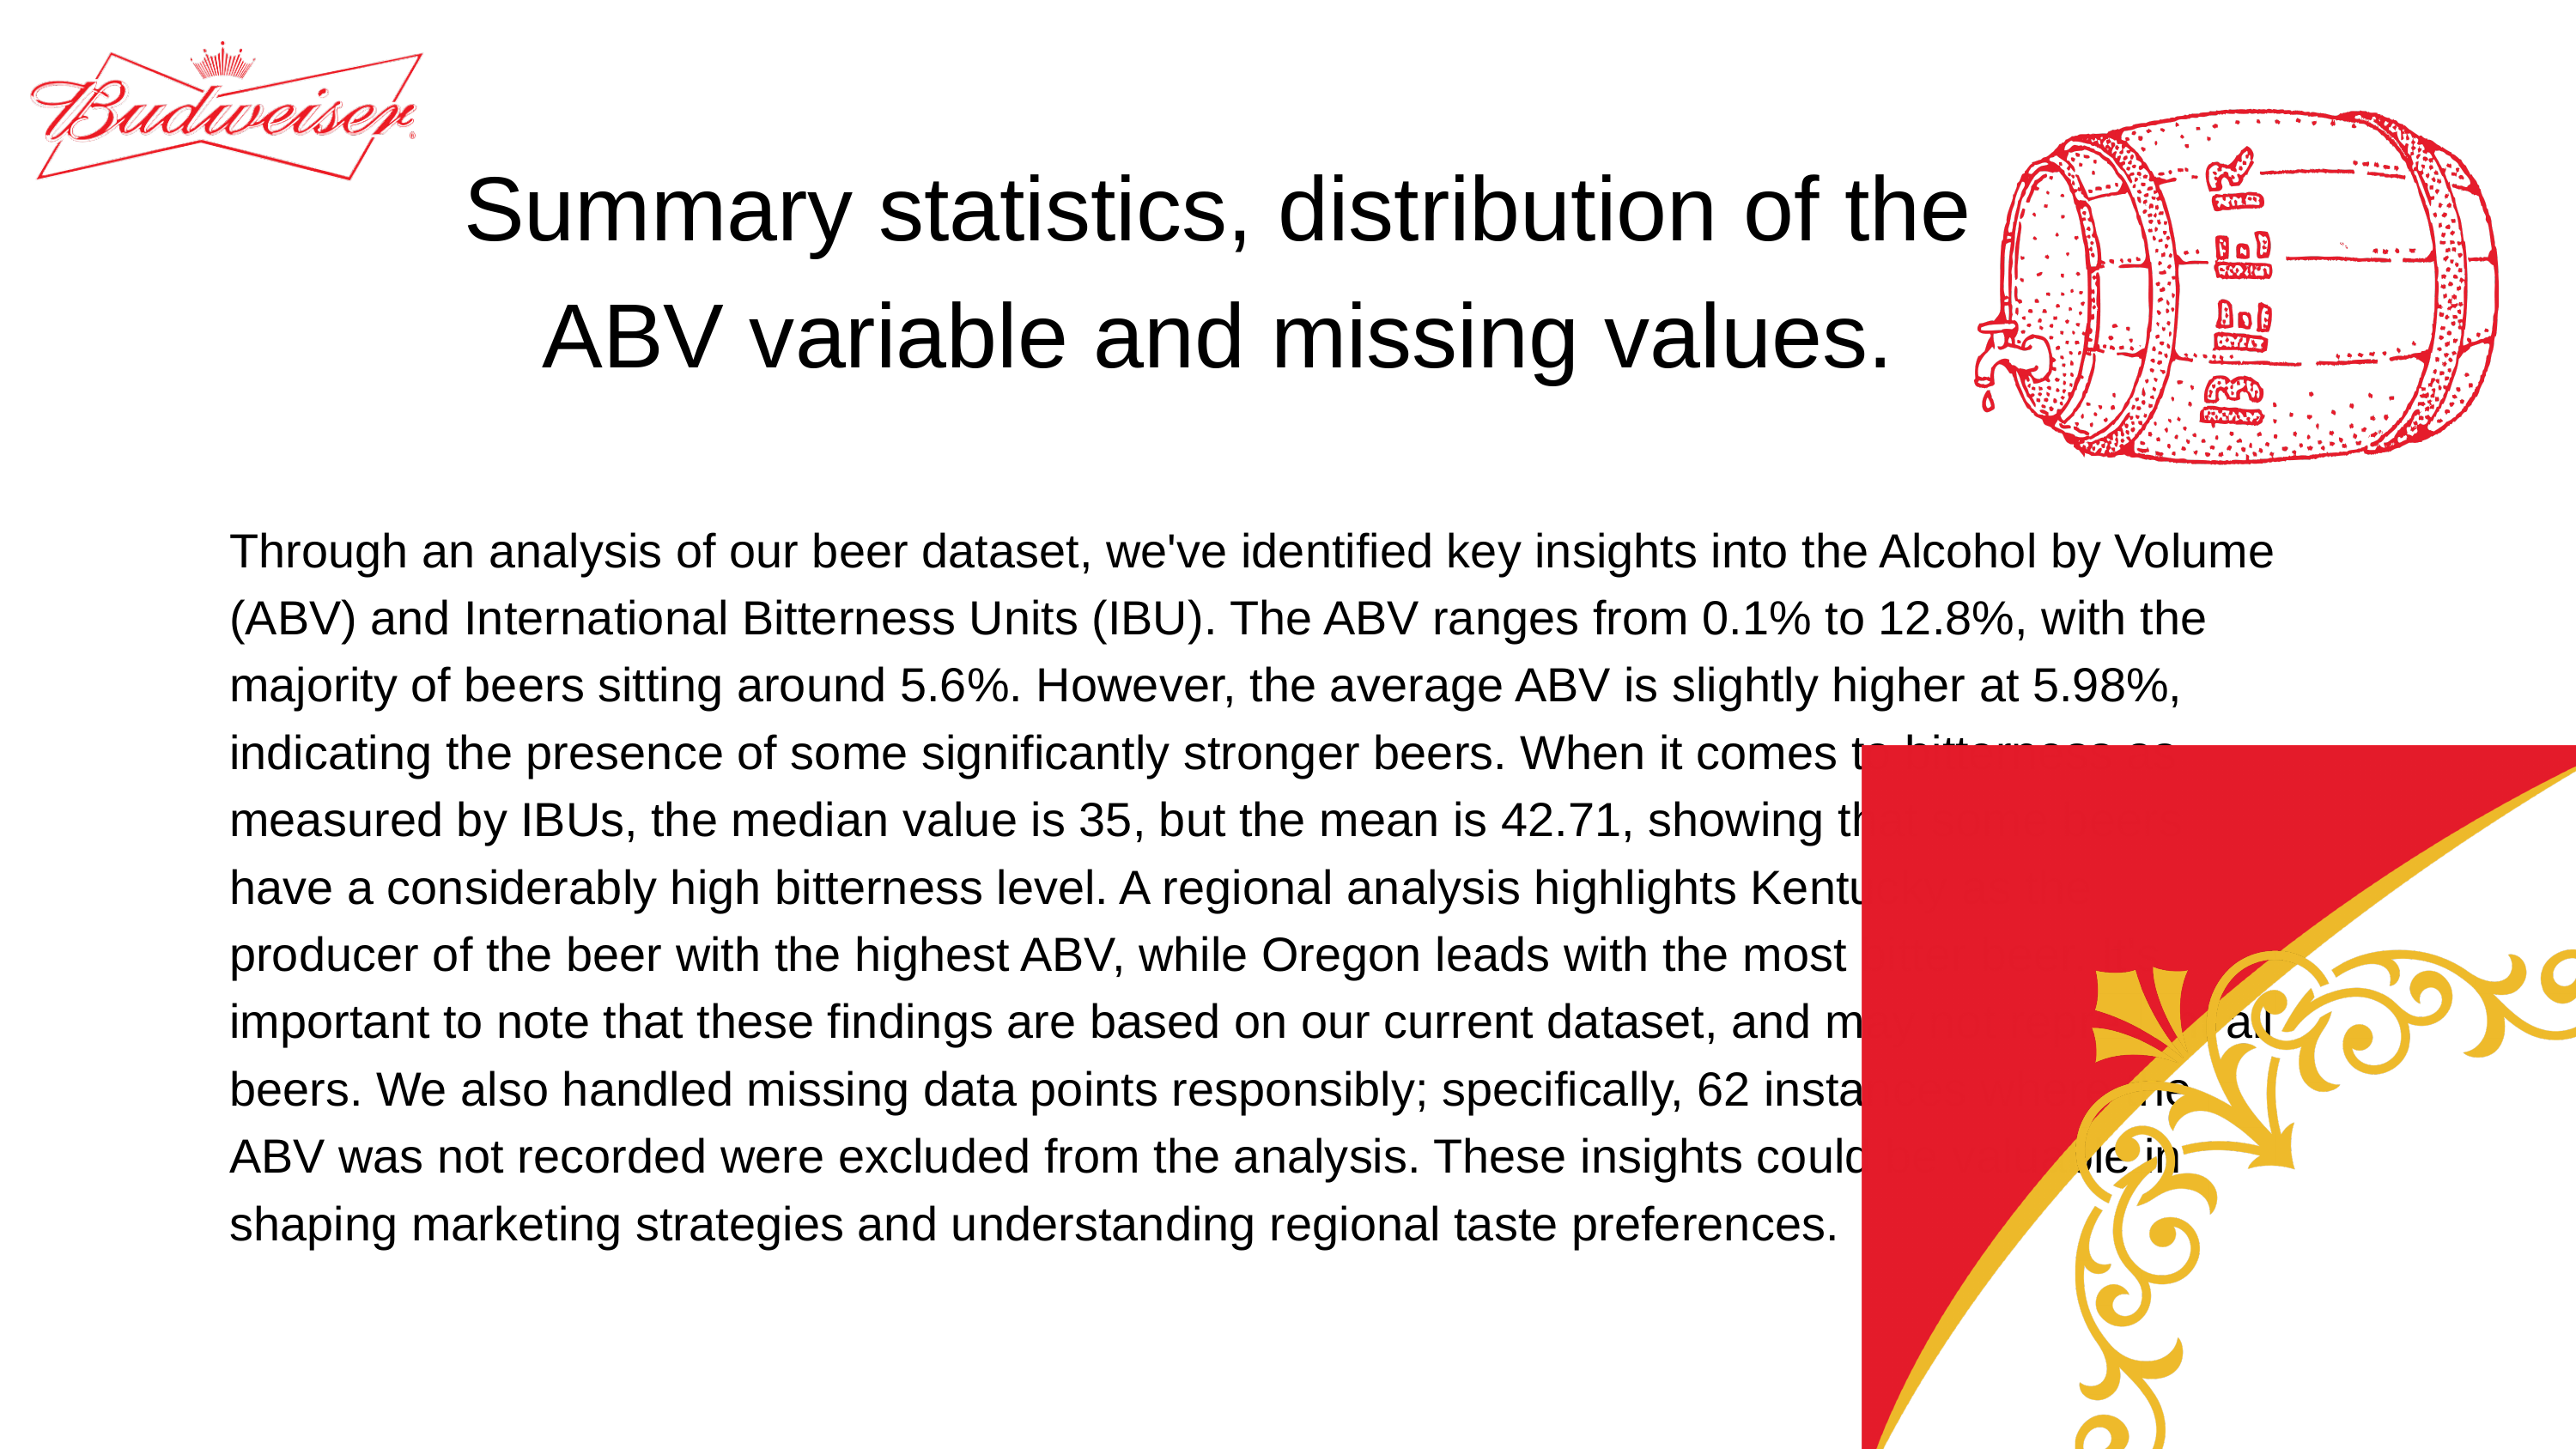

Summary statistics, distribution of the ABV variable and missing values.
Through an analysis of our beer dataset, we've identified key insights into the Alcohol by Volume (ABV) and International Bitterness Units (IBU). The ABV ranges from 0.1% to 12.8%, with the majority of beers sitting around 5.6%. However, the average ABV is slightly higher at 5.98%, indicating the presence of some significantly stronger beers. When it comes to bitterness as measured by IBUs, the median value is 35, but the mean is 42.71, showing that some beers have a considerably high bitterness level. A regional analysis highlights Kentucky as the producer of the beer with the highest ABV, while Oregon leads with the most bitter beer. It's important to note that these findings are based on our current dataset, and may not represent all beers. We also handled missing data points responsibly; specifically, 62 instances where the ABV was not recorded were excluded from the analysis. These insights could be valuable in shaping marketing strategies and understanding regional taste preferences.